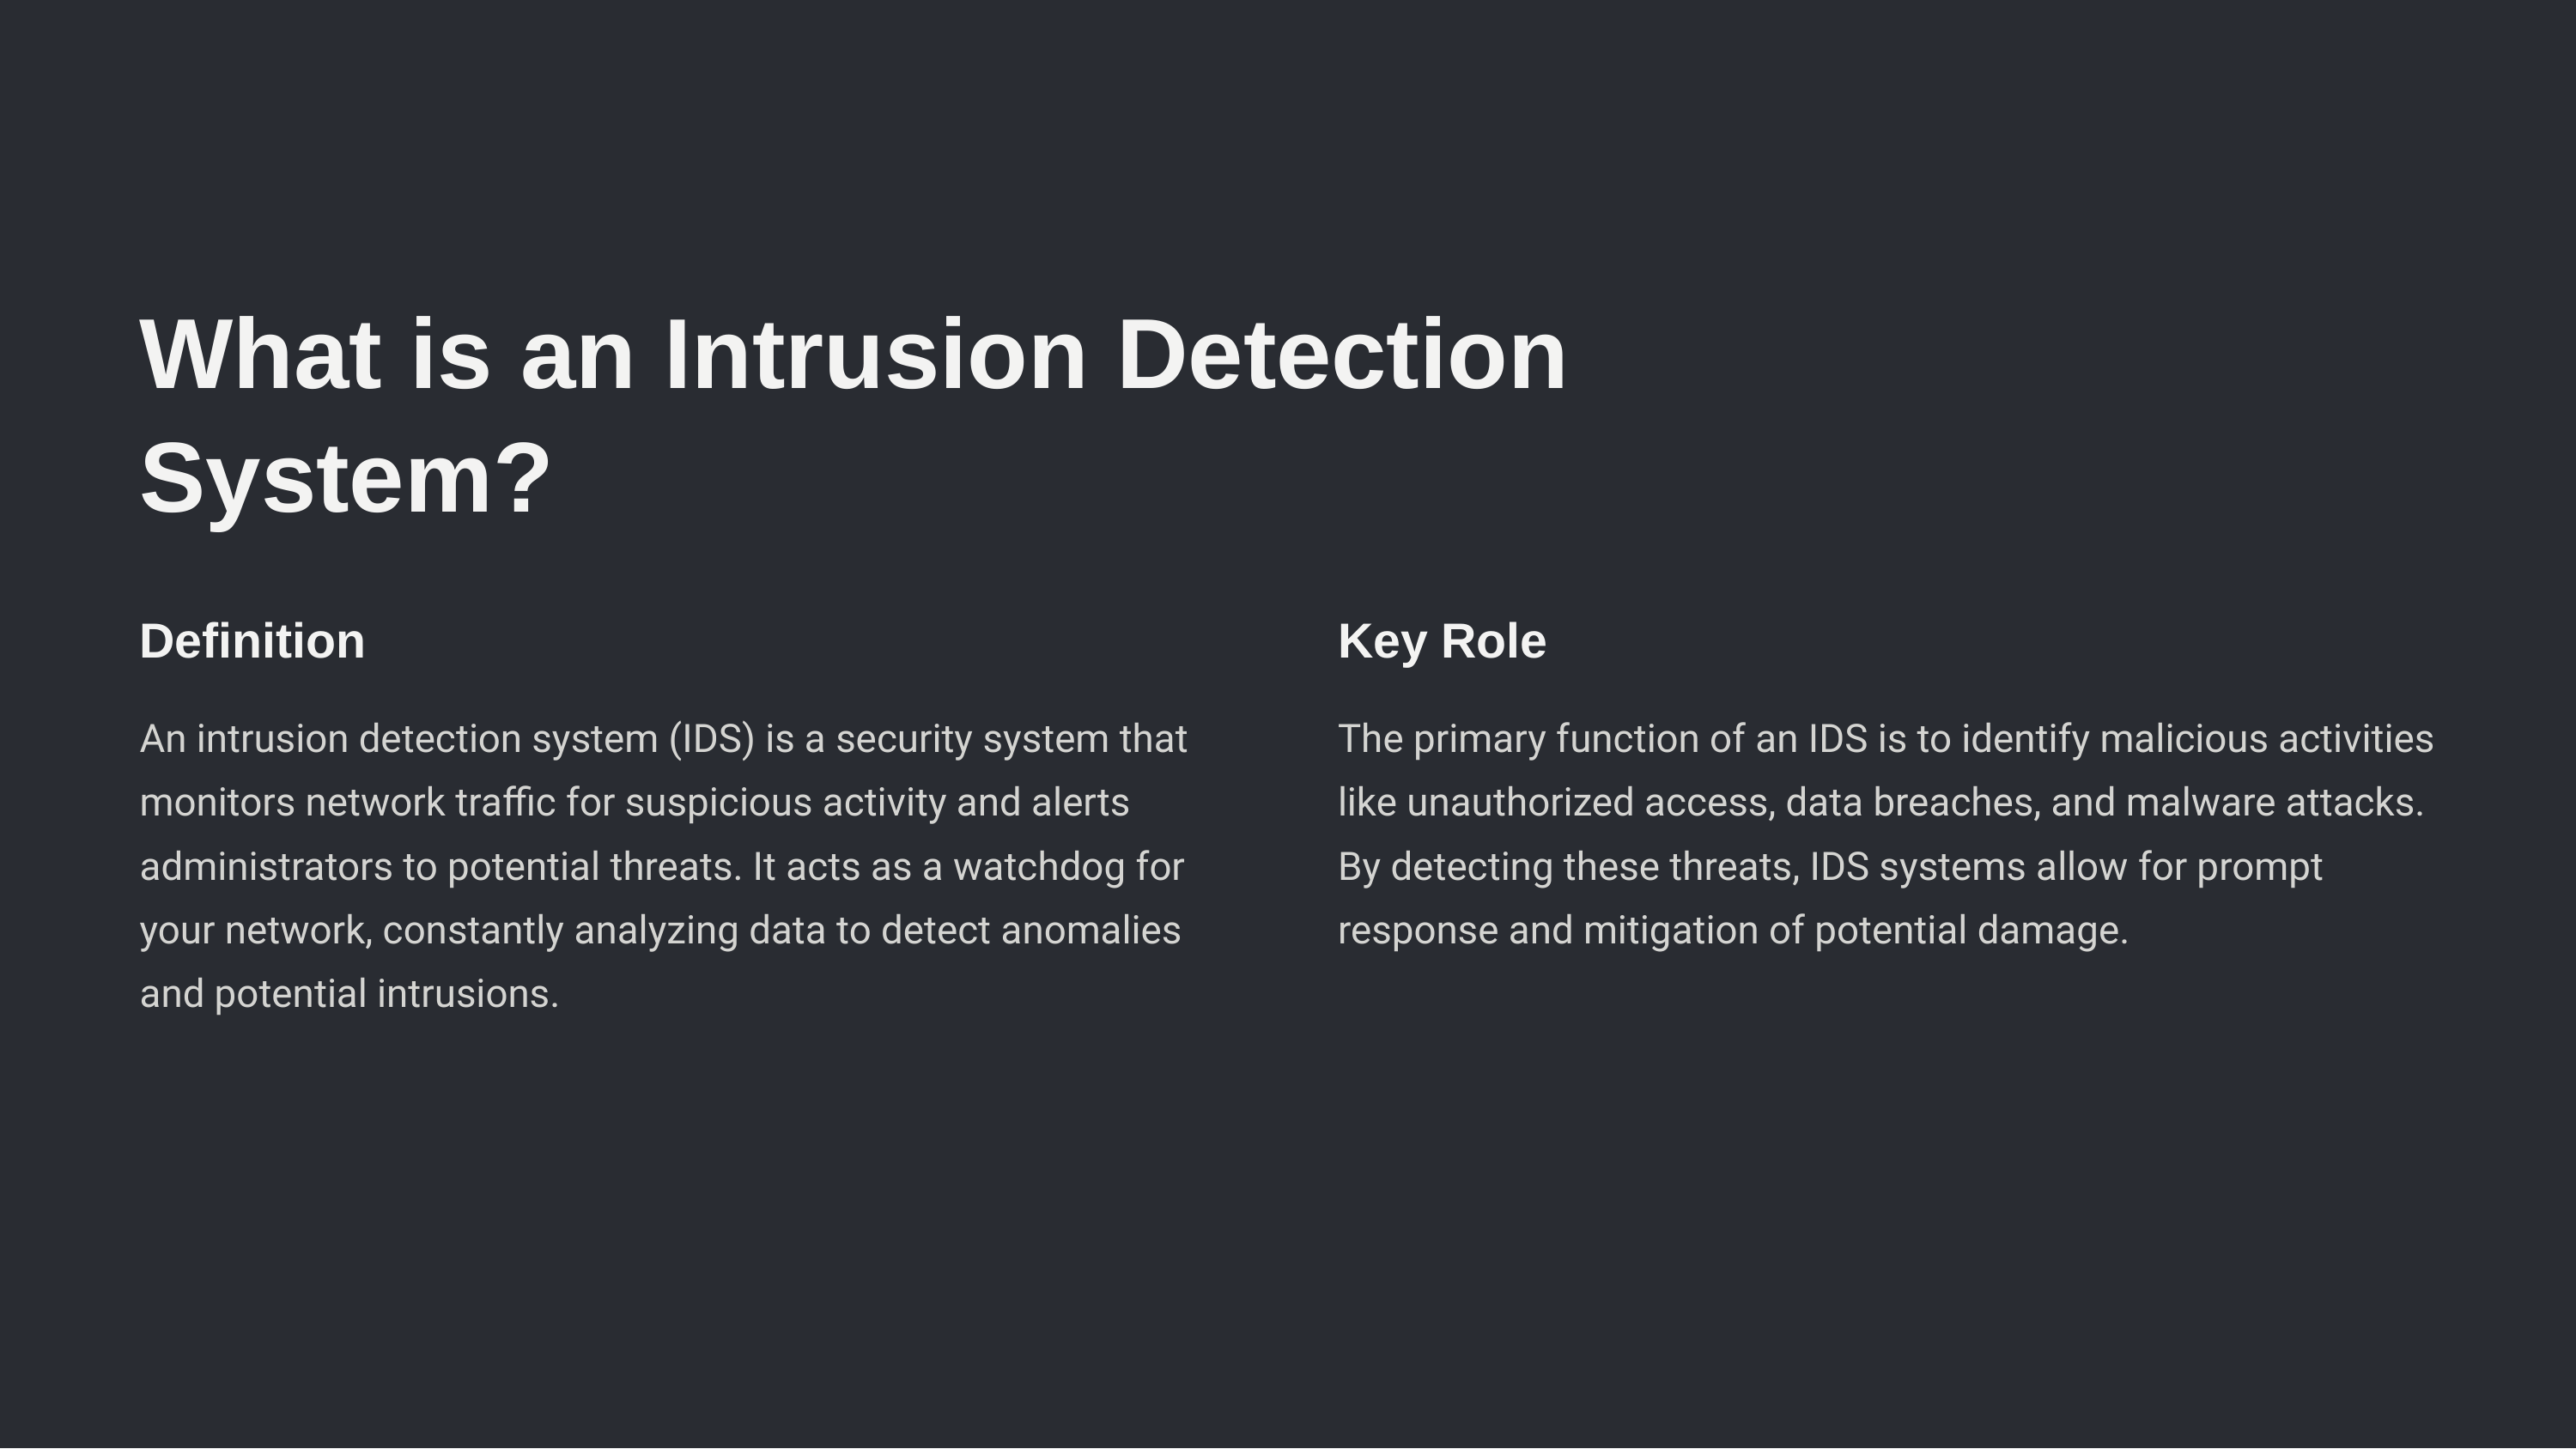

What is an Intrusion Detection System?
Definition
Key Role
An intrusion detection system (IDS) is a security system that monitors network traffic for suspicious activity and alerts administrators to potential threats. It acts as a watchdog for your network, constantly analyzing data to detect anomalies and potential intrusions.
The primary function of an IDS is to identify malicious activities like unauthorized access, data breaches, and malware attacks. By detecting these threats, IDS systems allow for prompt response and mitigation of potential damage.